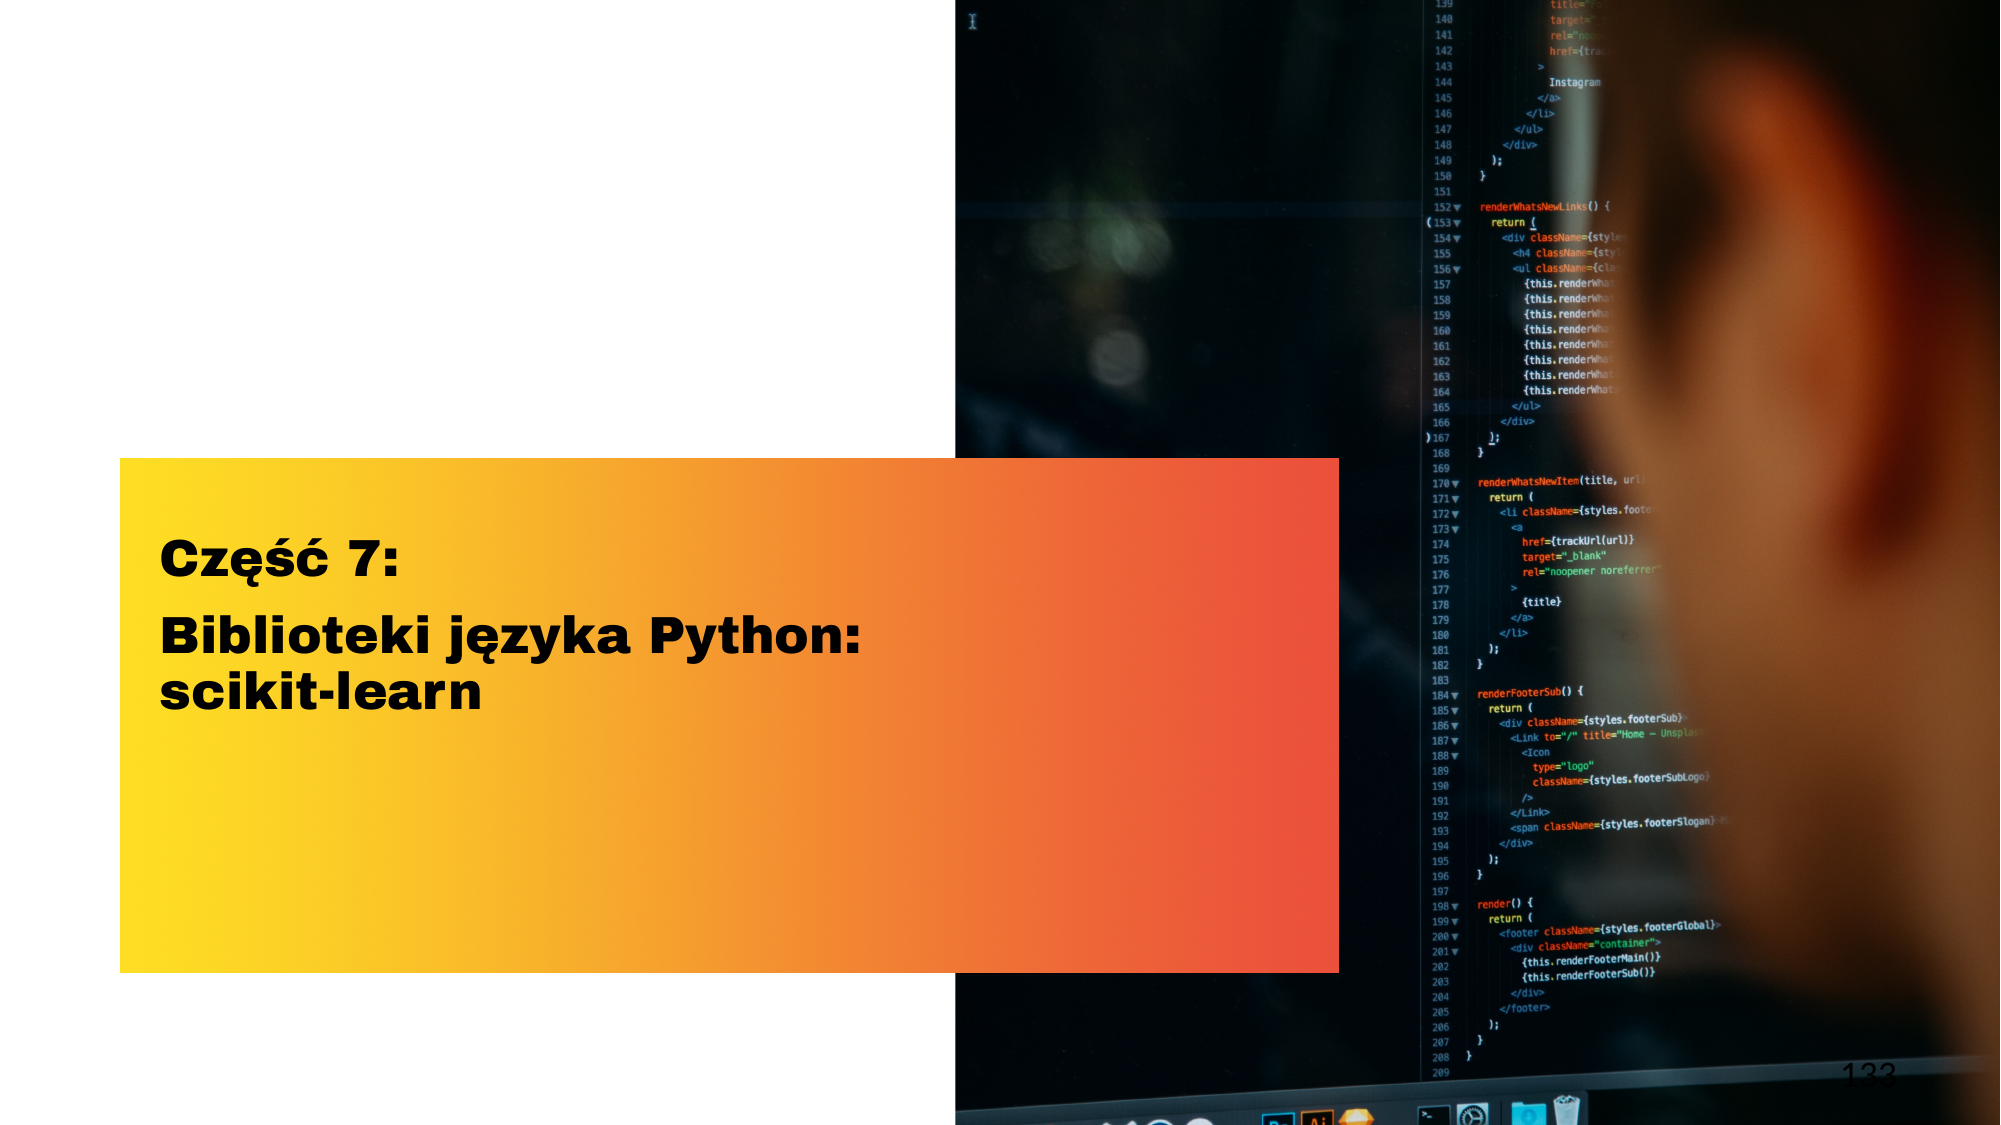

Część 7:
Biblioteki języka Python: scikit-learn
133